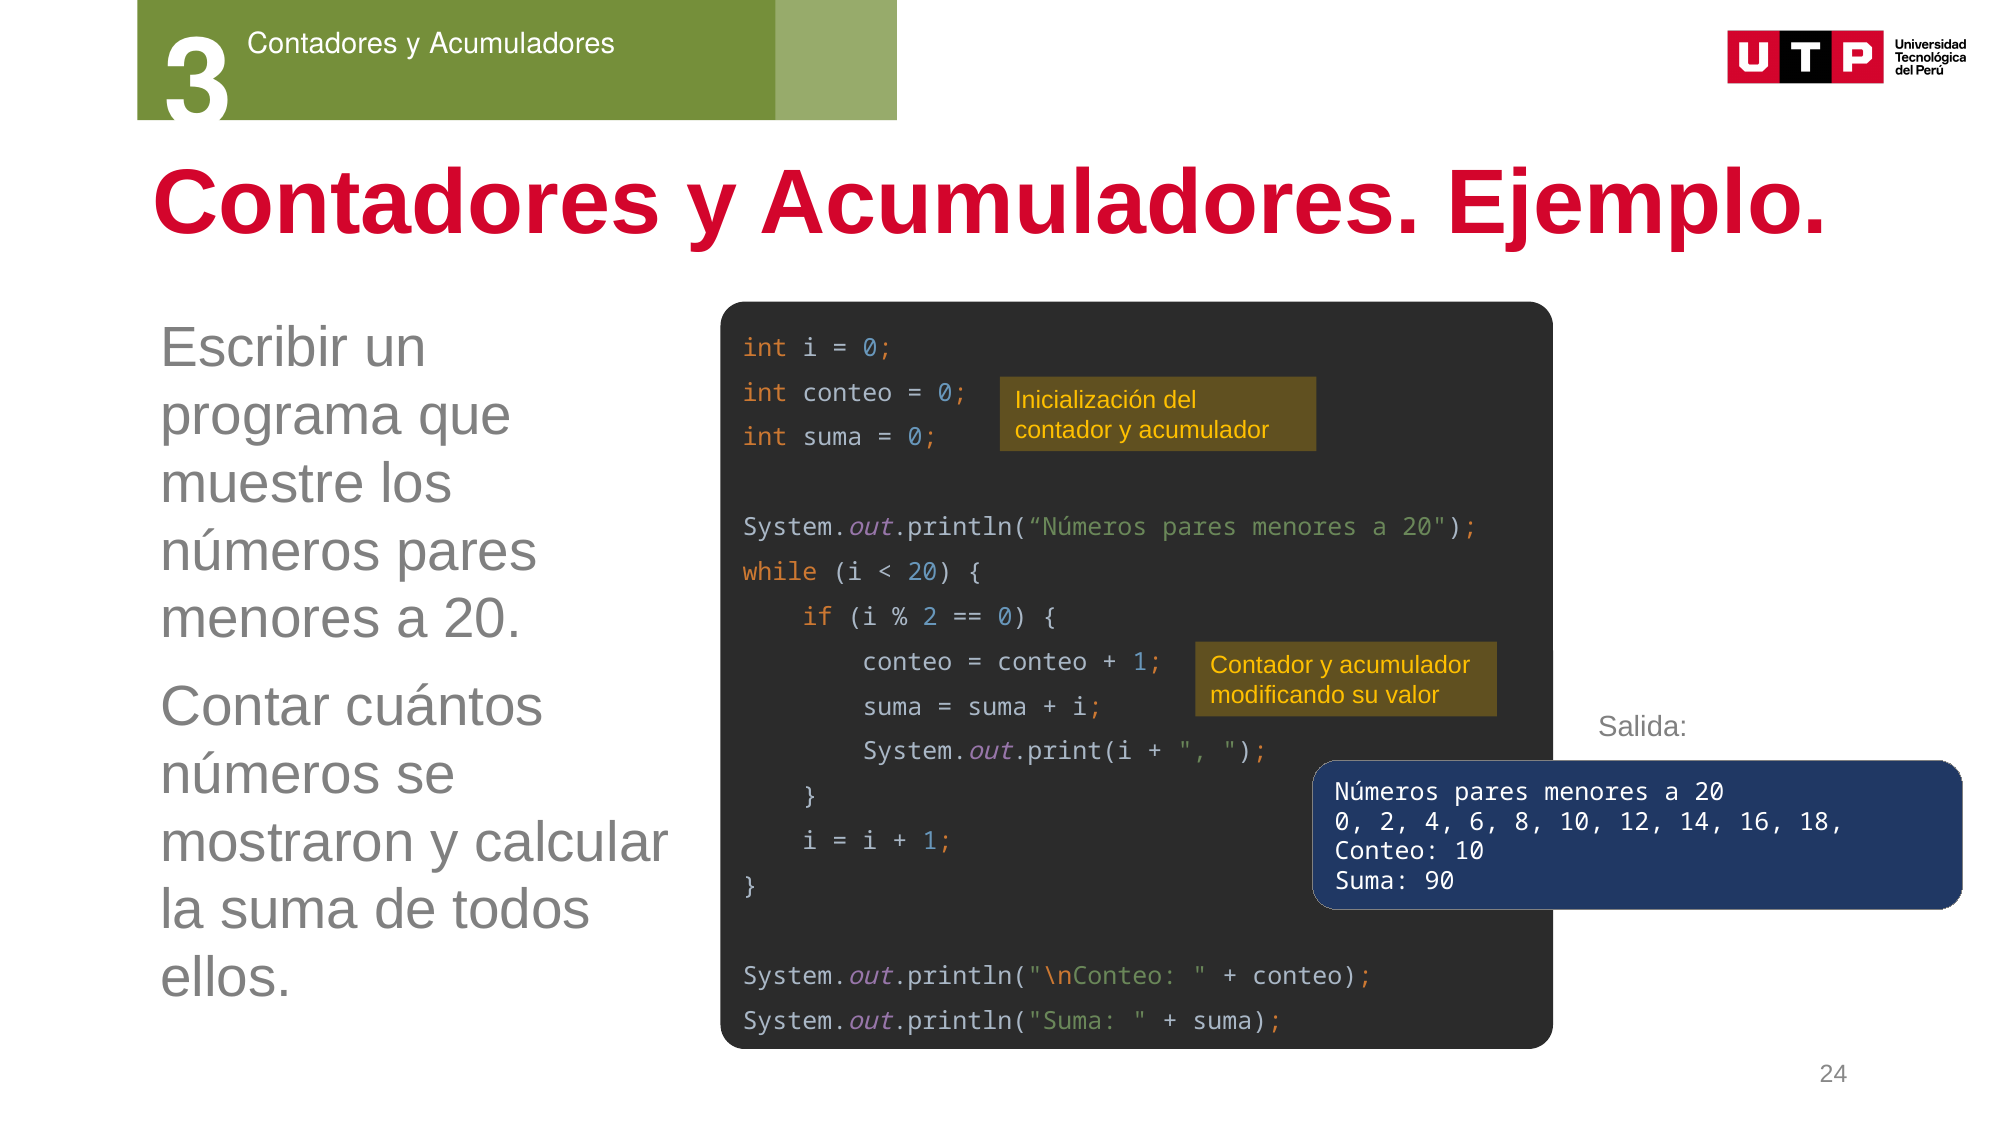

3

Contadores y Acumuladores
# Contadores y Acumuladores. Ejemplo.
Escribir un programa que muestre los números pares menores a 20.
Contar cuántos números se mostraron y calcular la suma de todos ellos.
int i = 0;
int conteo = 0;
int suma = 0;
System.out.println(“Números pares menores a 20");
while (i < 20) {
    if (i % 2 == 0) {
        conteo = conteo + 1;
        suma = suma + i;
        System.out.print(i + ", ");
    }
    i = i + 1;
}
System.out.println("\nConteo: " + conteo);
System.out.println("Suma: " + suma);
Inicialización del contador y acumulador
Contador y acumulador modificando su valor
Salida:
Números pares menores a 20
0, 2, 4, 6, 8, 10, 12, 14, 16, 18,
Conteo: 10
Suma: 90
24